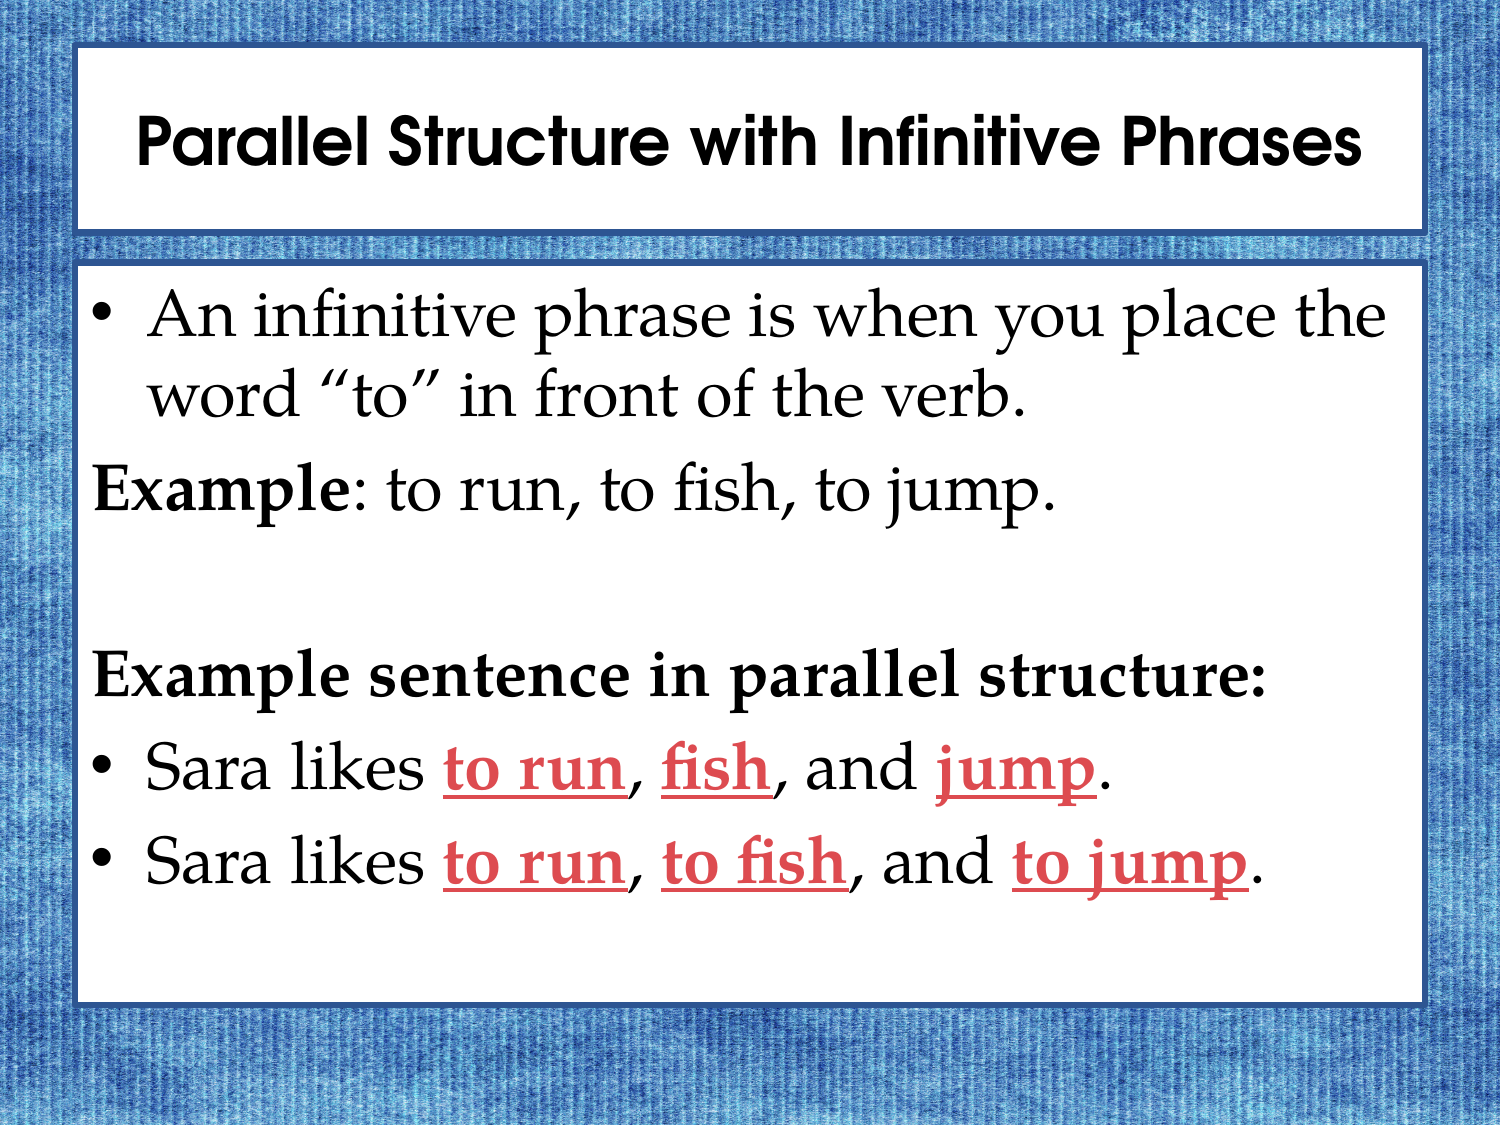

# Parallel Structure with Infinitive Phrases
An infinitive phrase is when you place the word “to” in front of the verb.
Example: to run, to fish, to jump.

Example sentence in parallel structure:
Sara likes to run, fish, and jump.
Sara likes to run, to fish, and to jump.